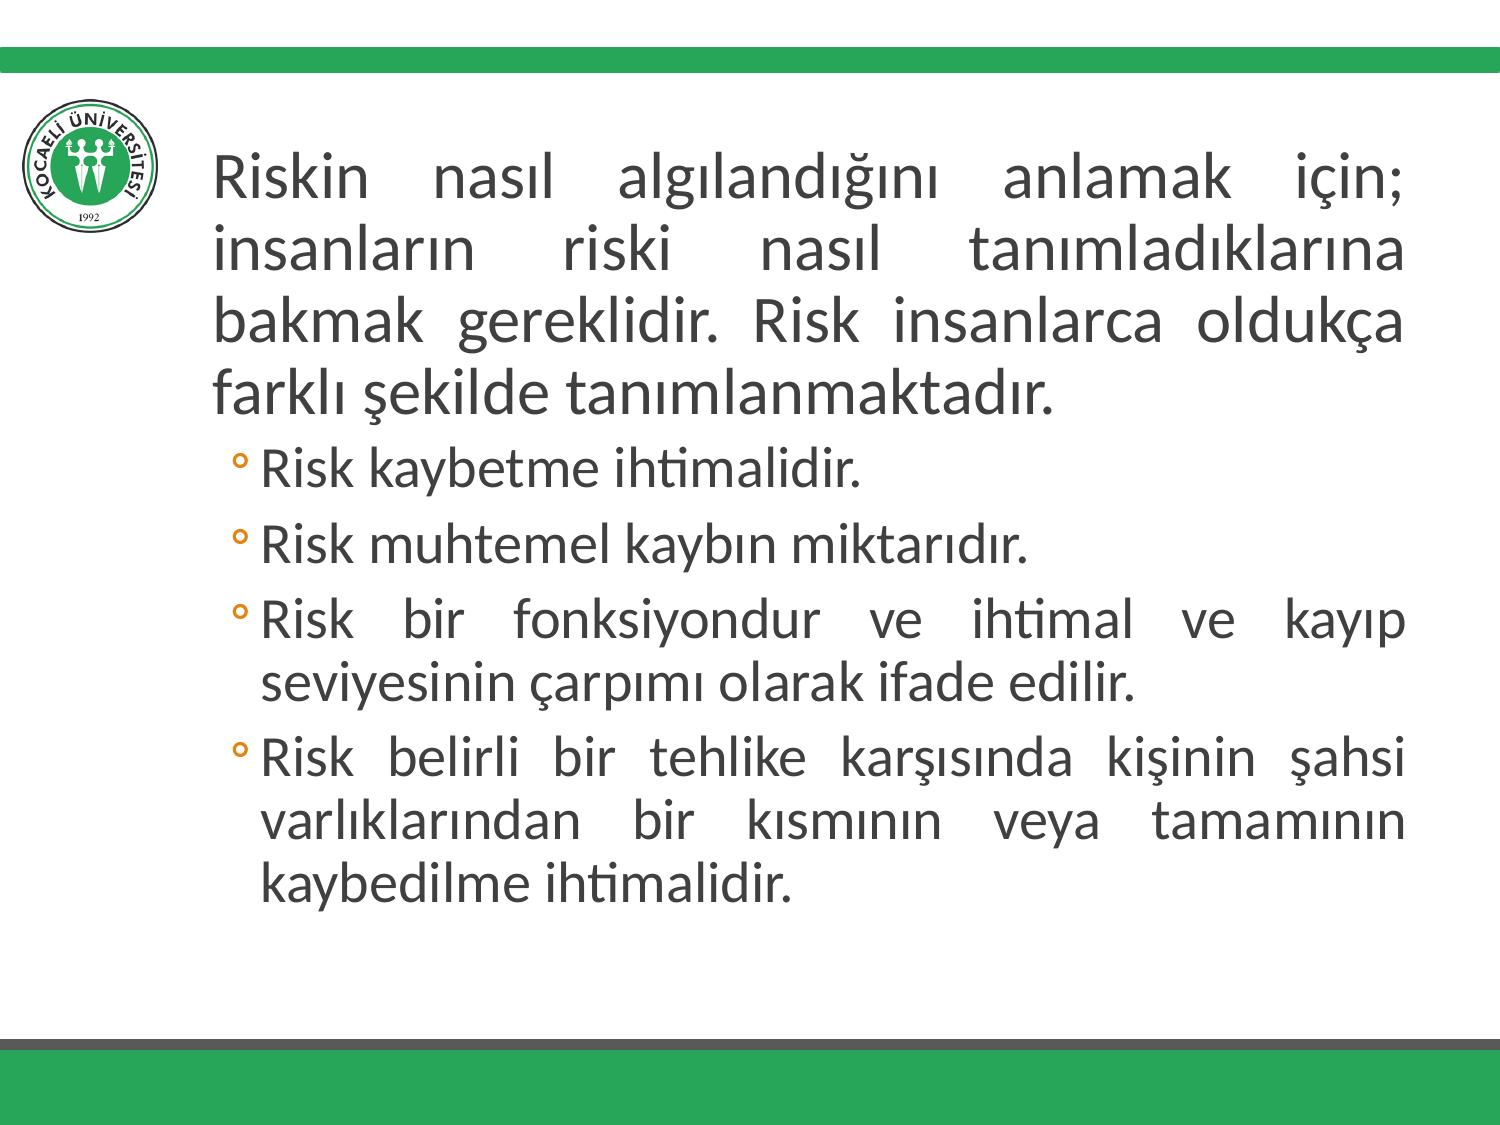

Riskin nasıl algılandığını anlamak için; insanların riski nasıl tanımladıklarına bakmak gereklidir. Risk insanlarca oldukça farklı şekilde tanımlanmaktadır.
Risk kaybetme ihtimalidir.
Risk muhtemel kaybın miktarıdır.
Risk bir fonksiyondur ve ihtimal ve kayıp seviyesinin çarpımı olarak ifade edilir.
Risk belirli bir tehlike karşısında kişinin şahsi varlıklarından bir kısmının veya tamamının kaybedilme ihtimalidir.